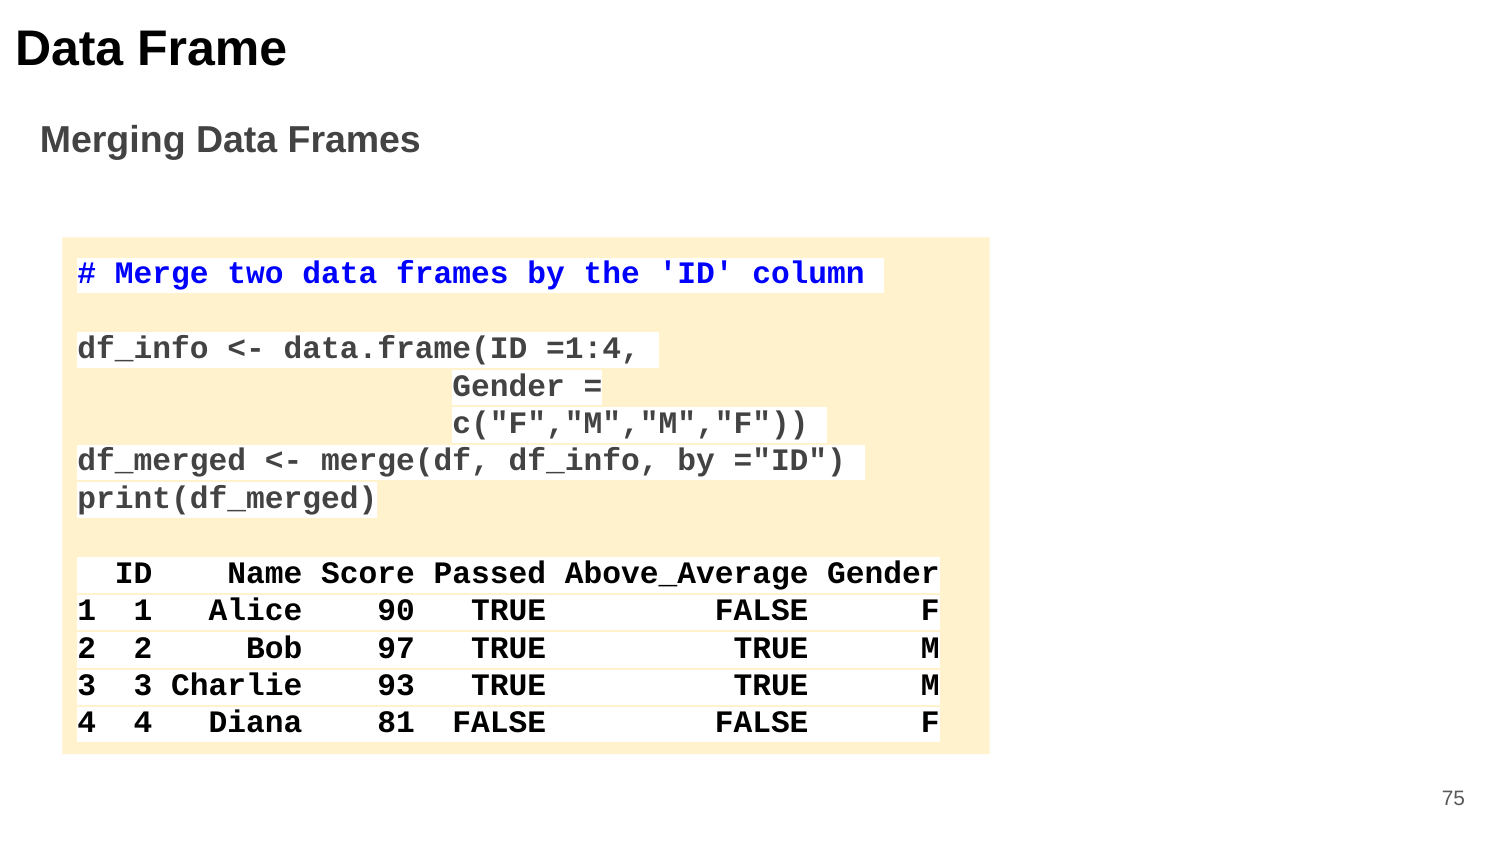

Data Frame
Merging Data Frames
# Merge two data frames by the 'ID' column

df_info <- data.frame(ID =1:4,
Gender = c("F","M","M","F"))
df_merged <- merge(df, df_info, by ="ID")
print(df_merged)

  ID    Name Score Passed Above_Average Gender
1  1   Alice    90   TRUE         FALSE      F
2  2     Bob    97   TRUE          TRUE      M
3  3 Charlie    93   TRUE          TRUE      M
4  4   Diana    81  FALSE         FALSE      F
75